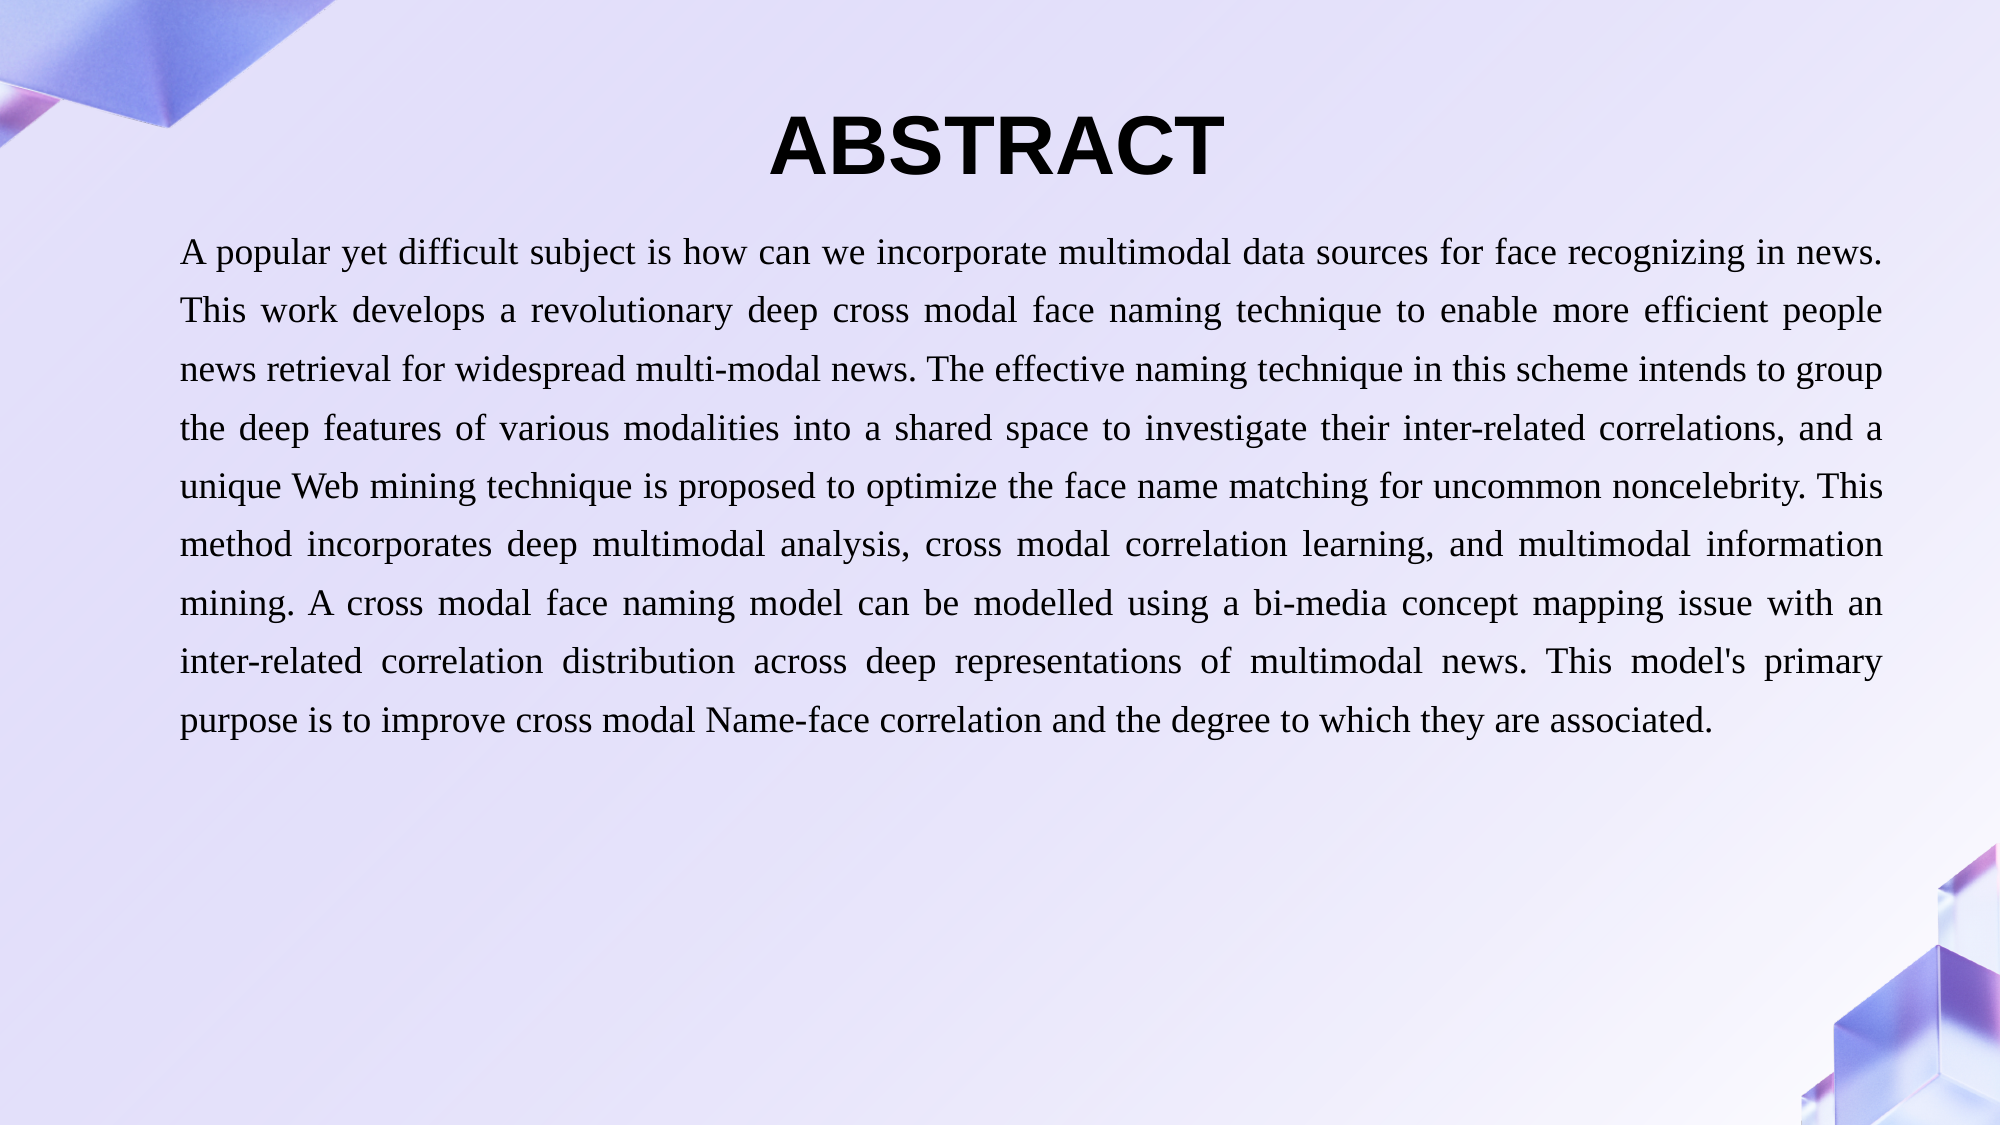

# ABSTRACT
A popular yet difficult subject is how can we incorporate multimodal data sources for face recognizing in news. This work develops a revolutionary deep cross modal face naming technique to enable more efficient people news retrieval for widespread multi-modal news. The effective naming technique in this scheme intends to group the deep features of various modalities into a shared space to investigate their inter-related correlations, and a unique Web mining technique is proposed to optimize the face name matching for uncommon noncelebrity. This method incorporates deep multimodal analysis, cross modal correlation learning, and multimodal information mining. A cross modal face naming model can be modelled using a bi-media concept mapping issue with an inter-related correlation distribution across deep representations of multimodal news. This model's primary purpose is to improve cross modal Name-face correlation and the degree to which they are associated.